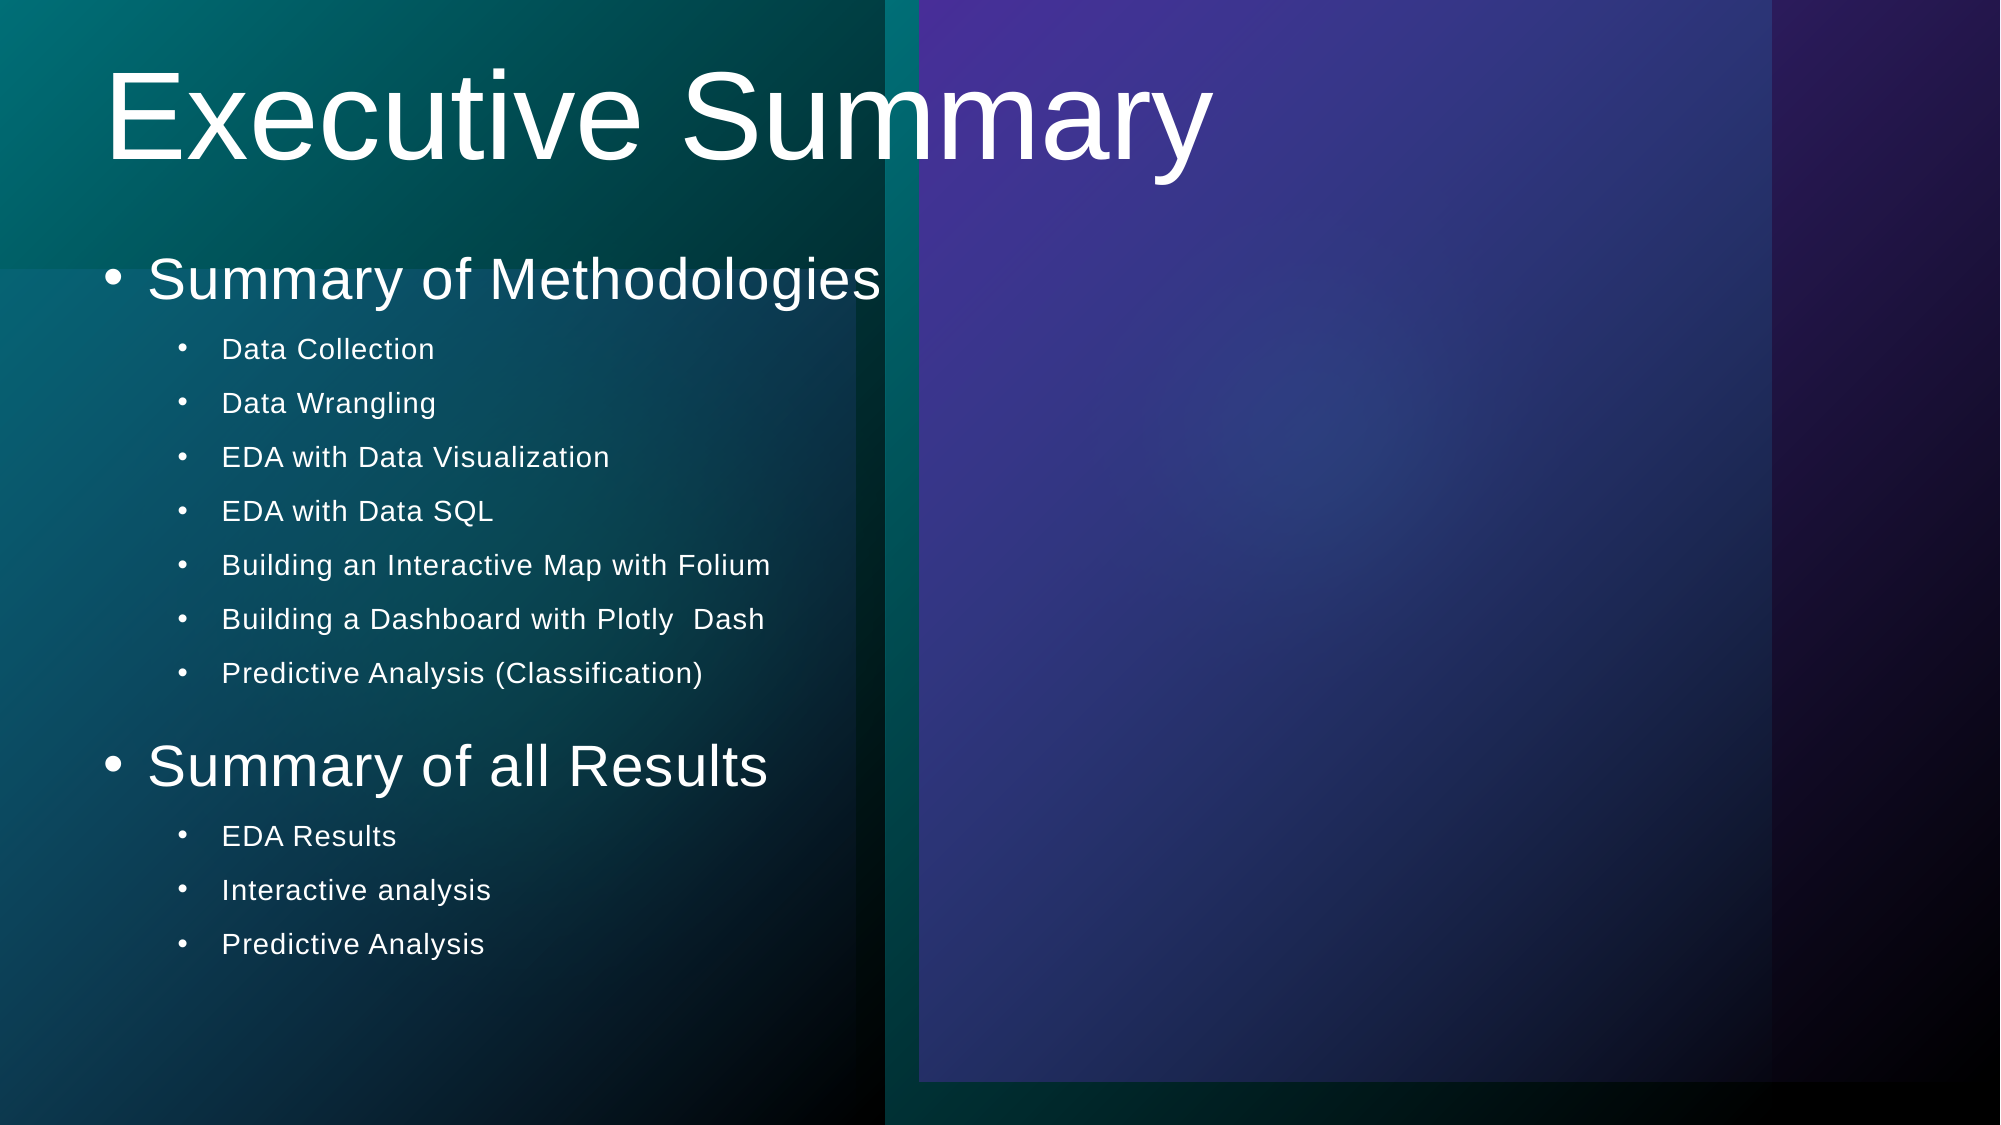

# Executive Summary
Summary of Methodologies
Data Collection
Data Wrangling
EDA with Data Visualization
EDA with Data SQL
Building an Interactive Map with Folium
Building a Dashboard with Plotly  Dash
Predictive Analysis (Classification)
Summary of all Results
EDA Results
Interactive analysis
Predictive Analysis